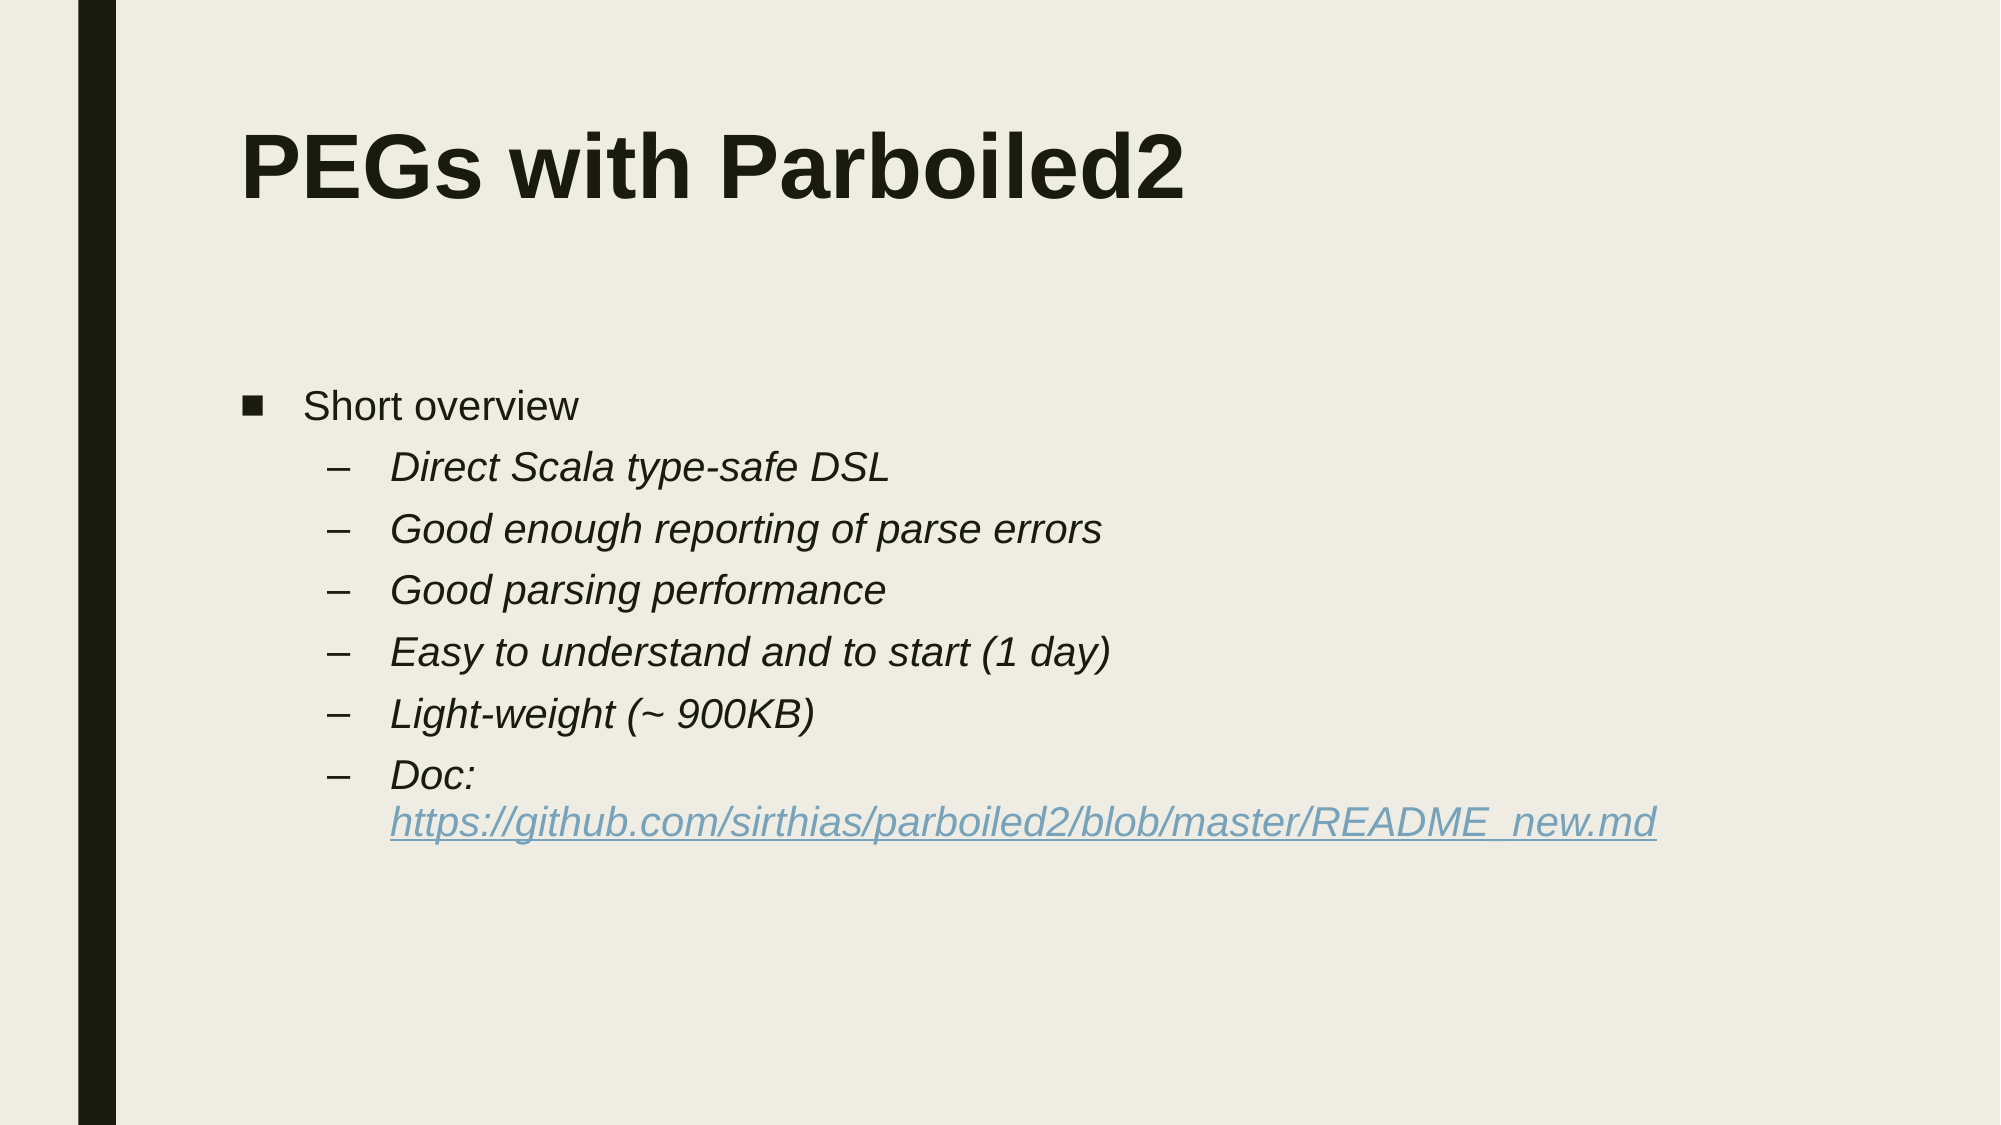

# PEGs with Parboiled2
Short overview
Direct Scala type-safe DSL
Good enough reporting of parse errors
Good parsing performance
Easy to understand and to start (1 day)
Light-weight (~ 900KB)
Doc:
https://github.com/sirthias/parboiled2/blob/master/README_new.md